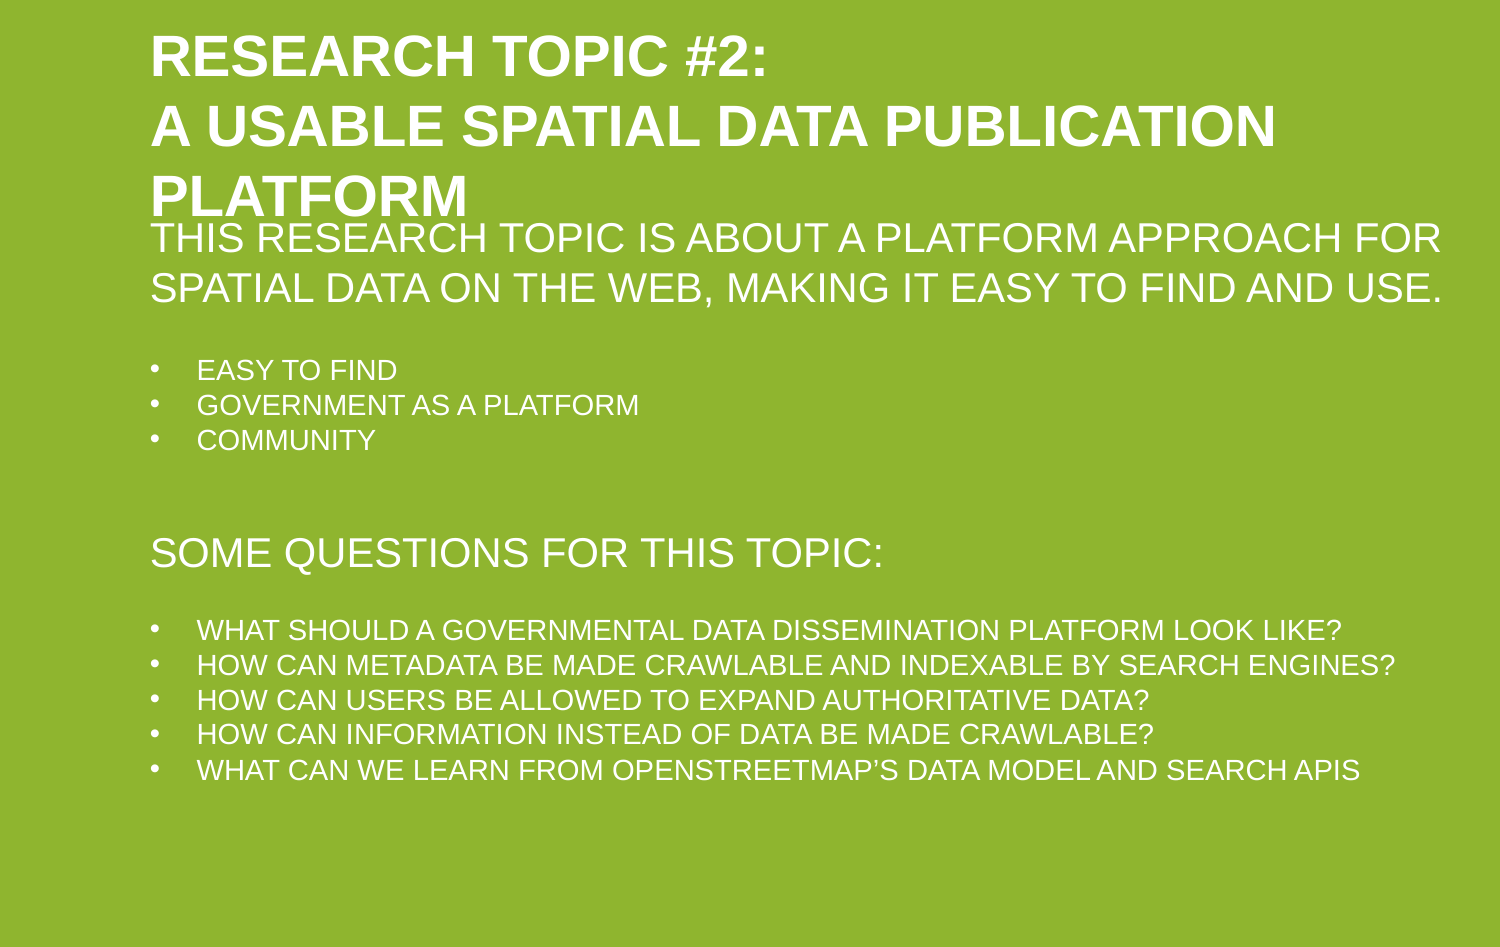

Research Topic #2:
A usable spatial data publication platform
This research topic is about a platform approach for spatial data on the web, making it easy to find and use.

Easy to find
Government as a platform
Community

Some Questions for this topic:

What should a governmental data dissemination platform look like?
How can metadata be made crawlable and indexable by search engines?
How can users be allowed to expand authoritative data?
How can information instead of data be made crawlable?
What can we learn from OpenStreetmap’s data model and search APIs